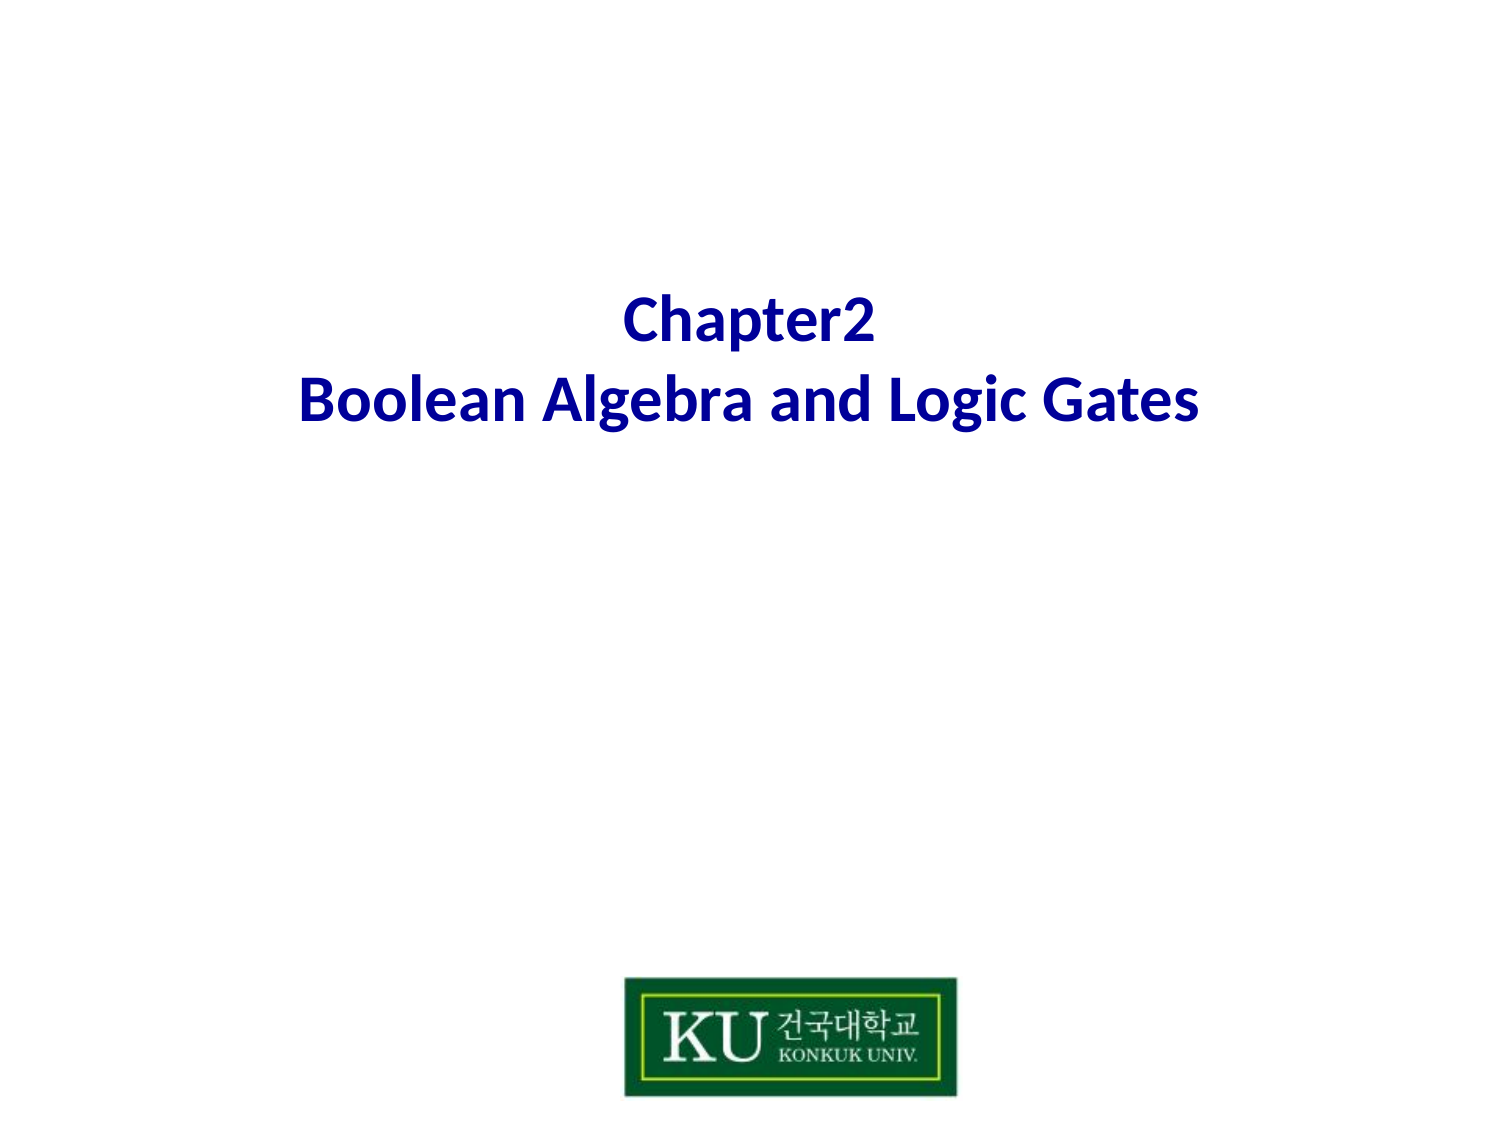

# Chapter2 Boolean Algebra and Logic Gates